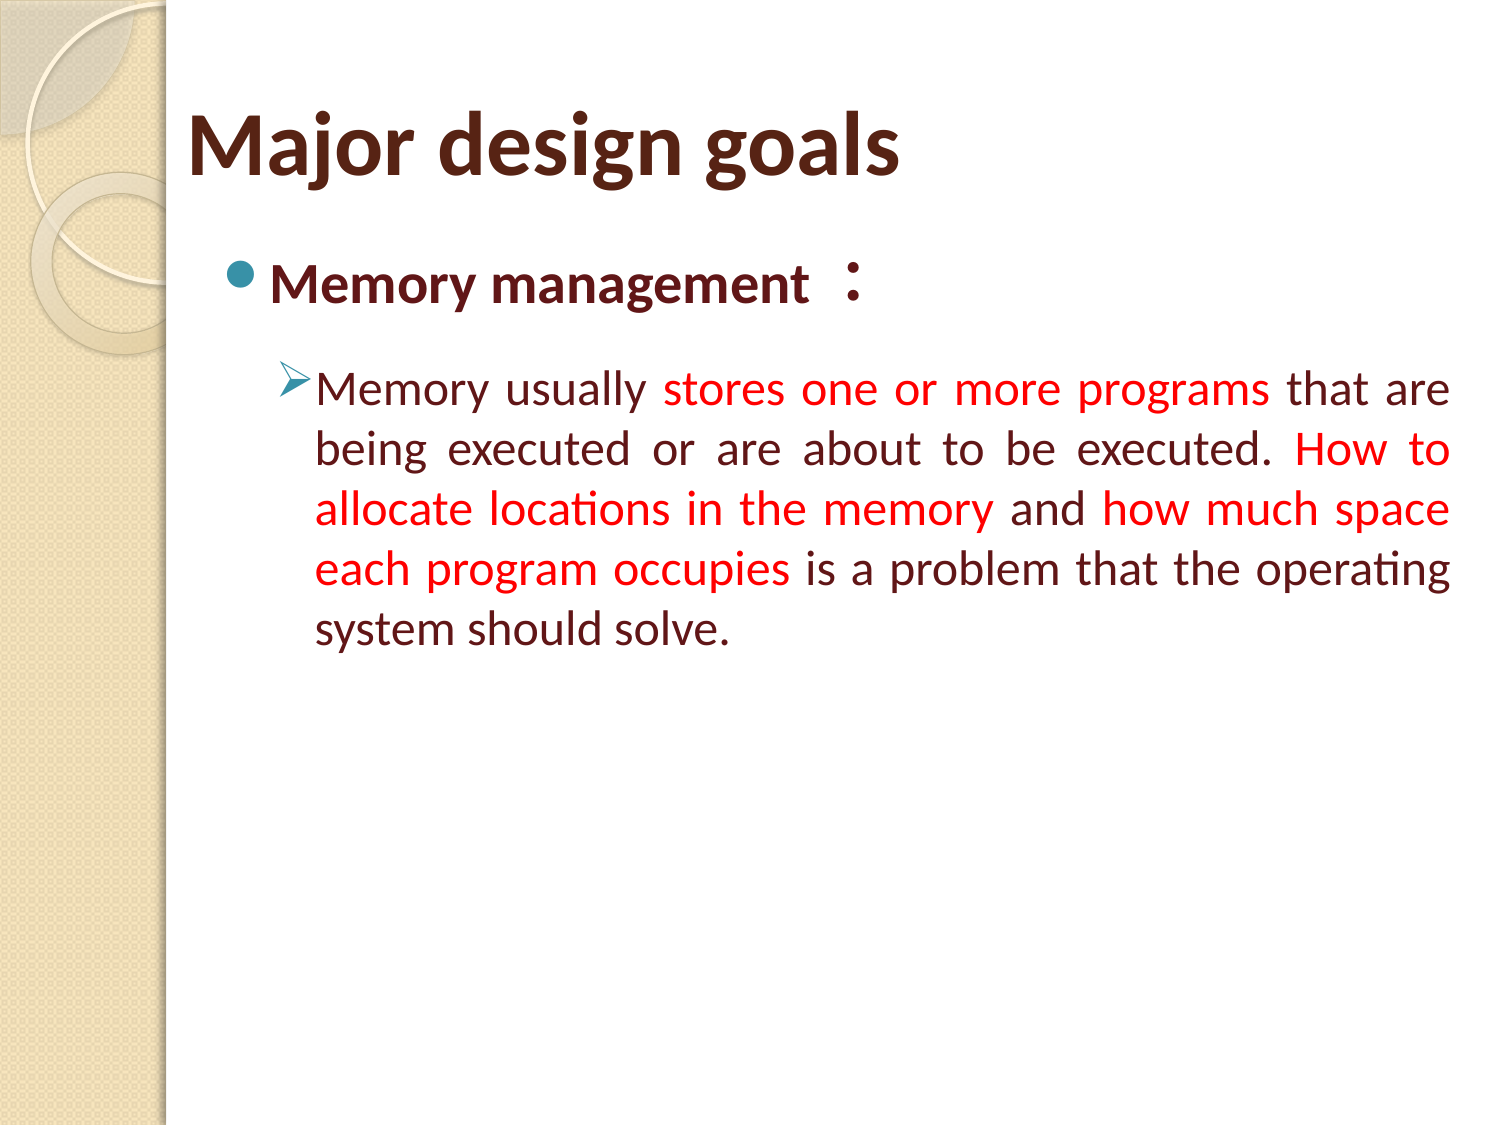

# Major design goals
Memory management：
Memory usually stores one or more programs that are being executed or are about to be executed. How to allocate locations in the memory and how much space each program occupies is a problem that the operating system should solve.